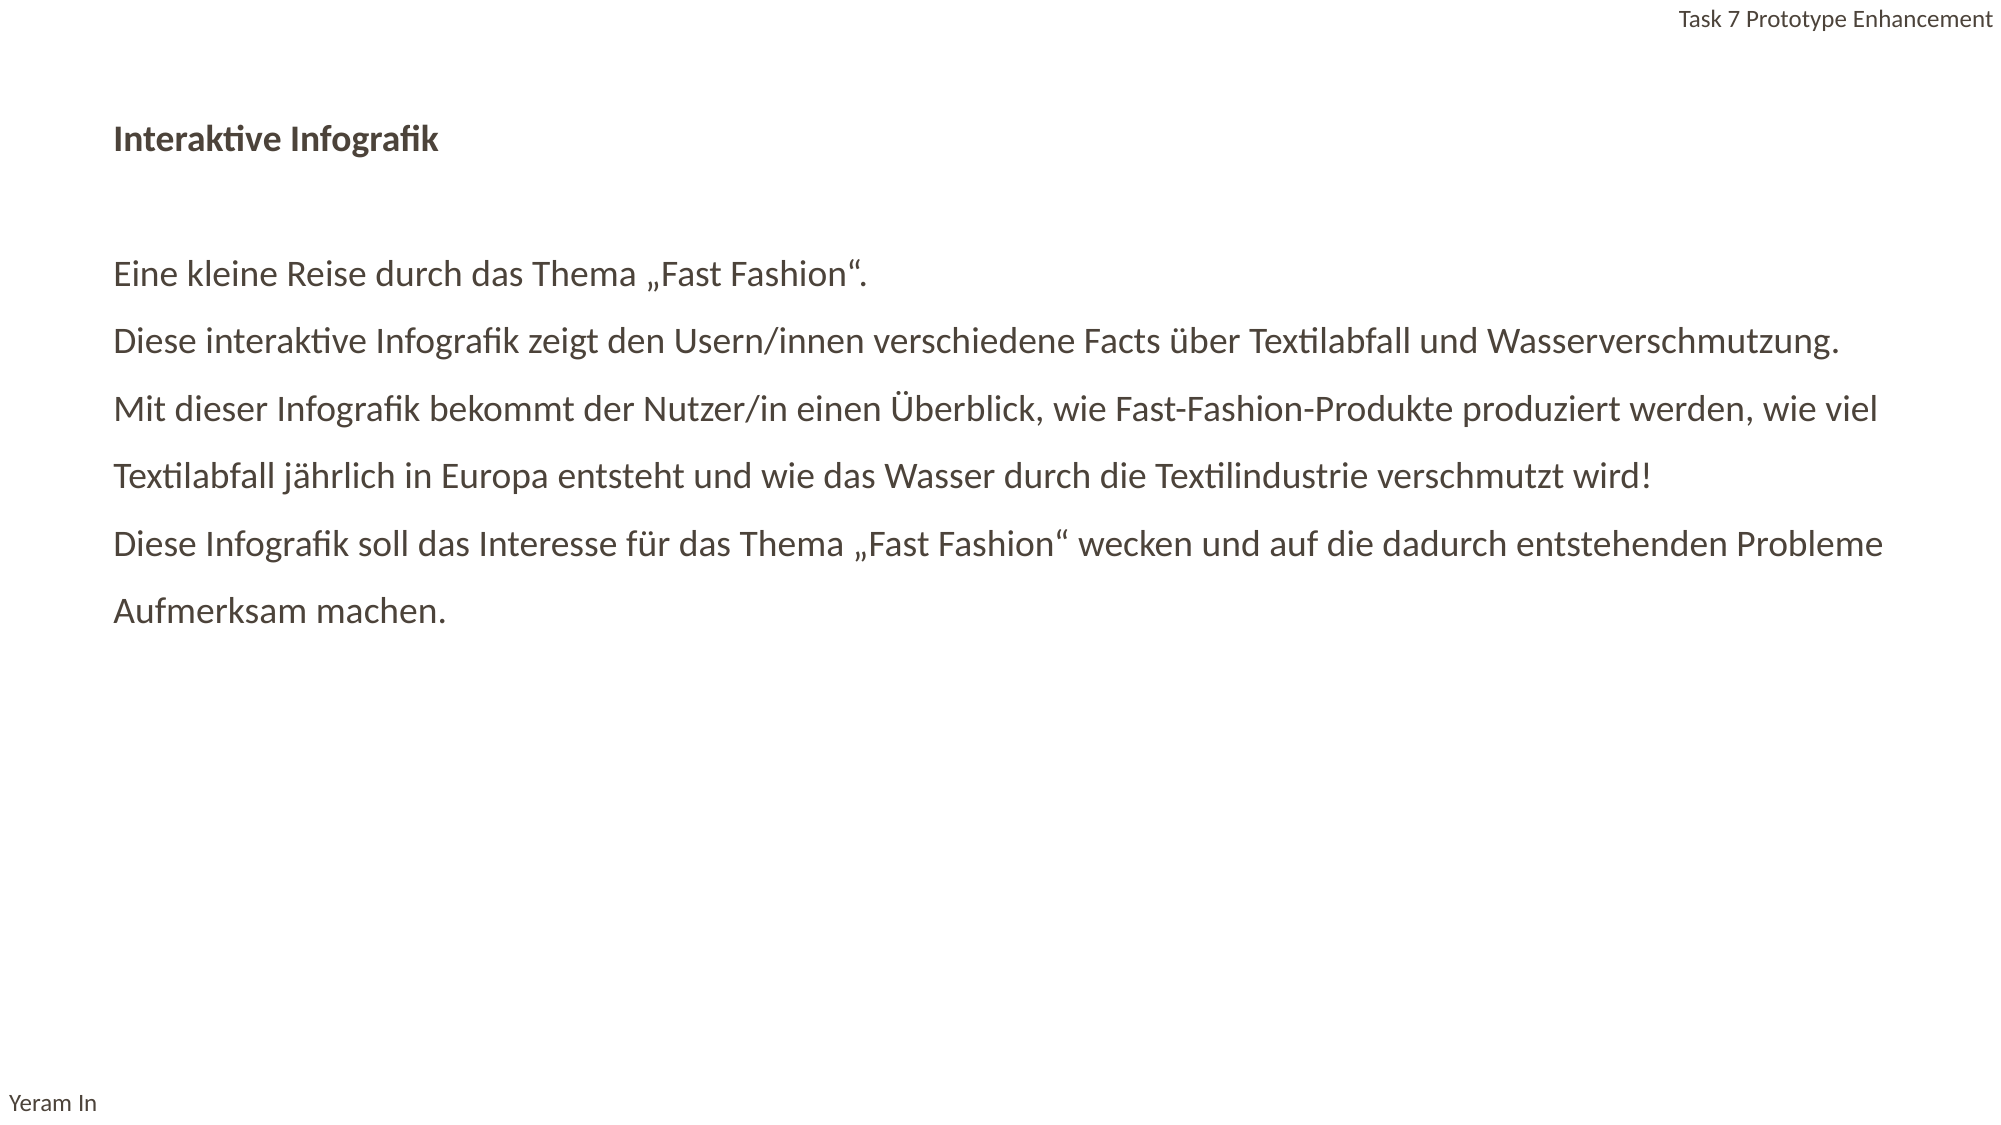

Task 7 Prototype Enhancement
Interaktive Infografik

Eine kleine Reise durch das Thema „Fast Fashion“.
Diese interaktive Infografik zeigt den Usern/innen verschiedene Facts über Textilabfall und Wasserverschmutzung.
Mit dieser Infografik bekommt der Nutzer/in einen Überblick, wie Fast-Fashion-Produkte produziert werden, wie viel Textilabfall jährlich in Europa entsteht und wie das Wasser durch die Textilindustrie verschmutzt wird!
Diese Infografik soll das Interesse für das Thema „Fast Fashion“ wecken und auf die dadurch entstehenden Probleme Aufmerksam machen.

Yeram In